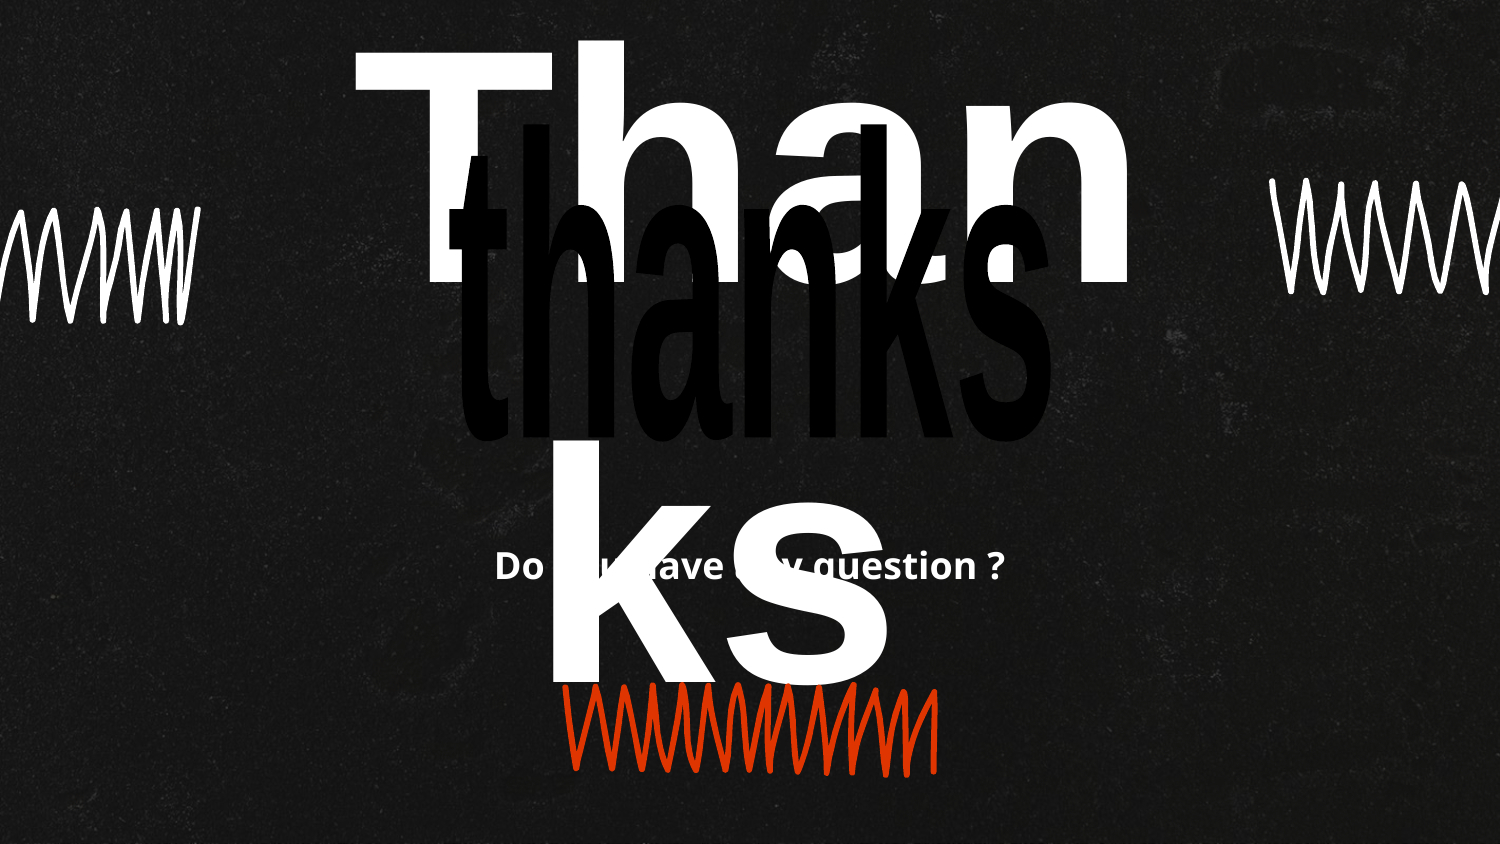

thanks
# Thanks
Do you have any question ?